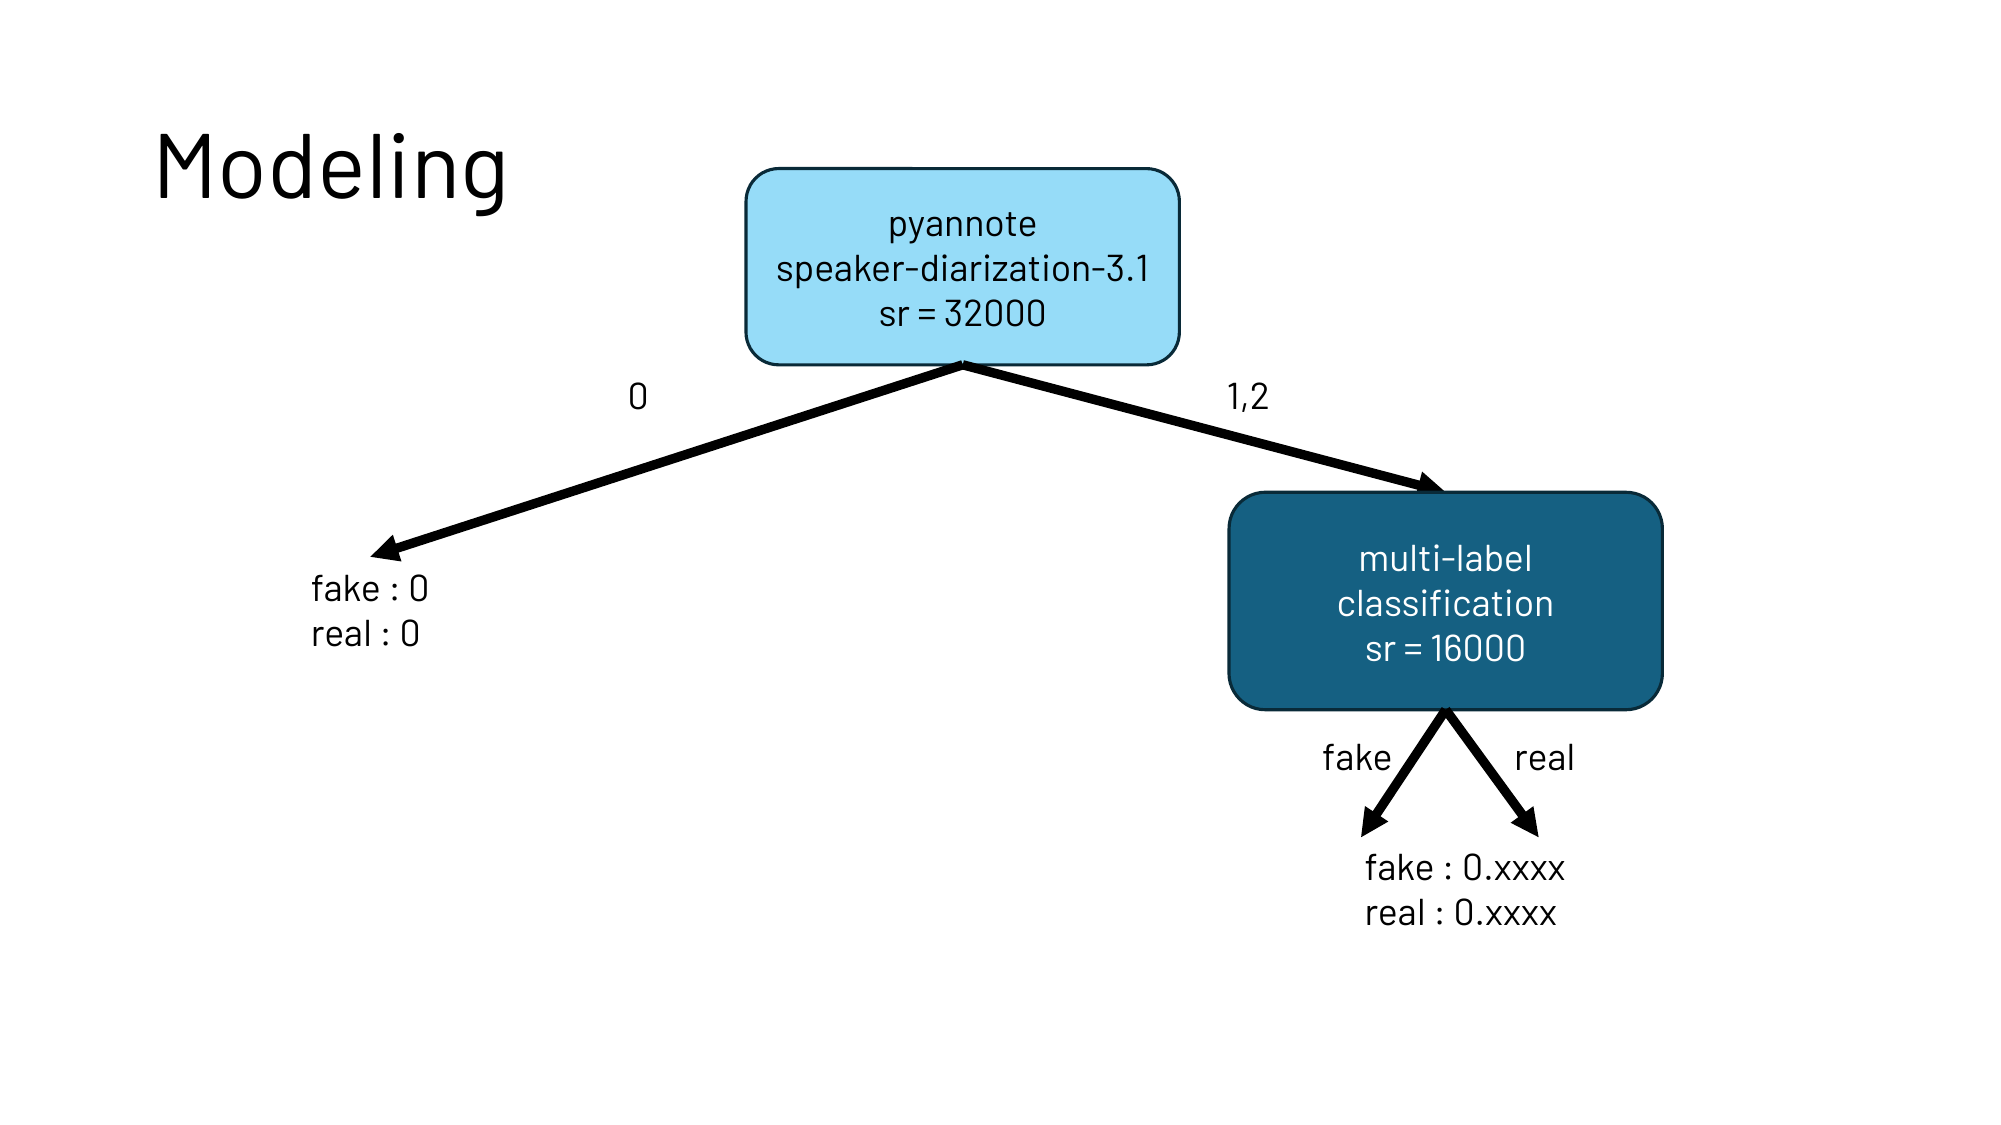

# Modeling
pyannote
speaker-diarization-3.1
sr = 32000
0
1,2
multi-label
classification
sr = 16000
fake : 0
real : 0
fake
real
fake : 0.xxxx
real : 0.xxxx